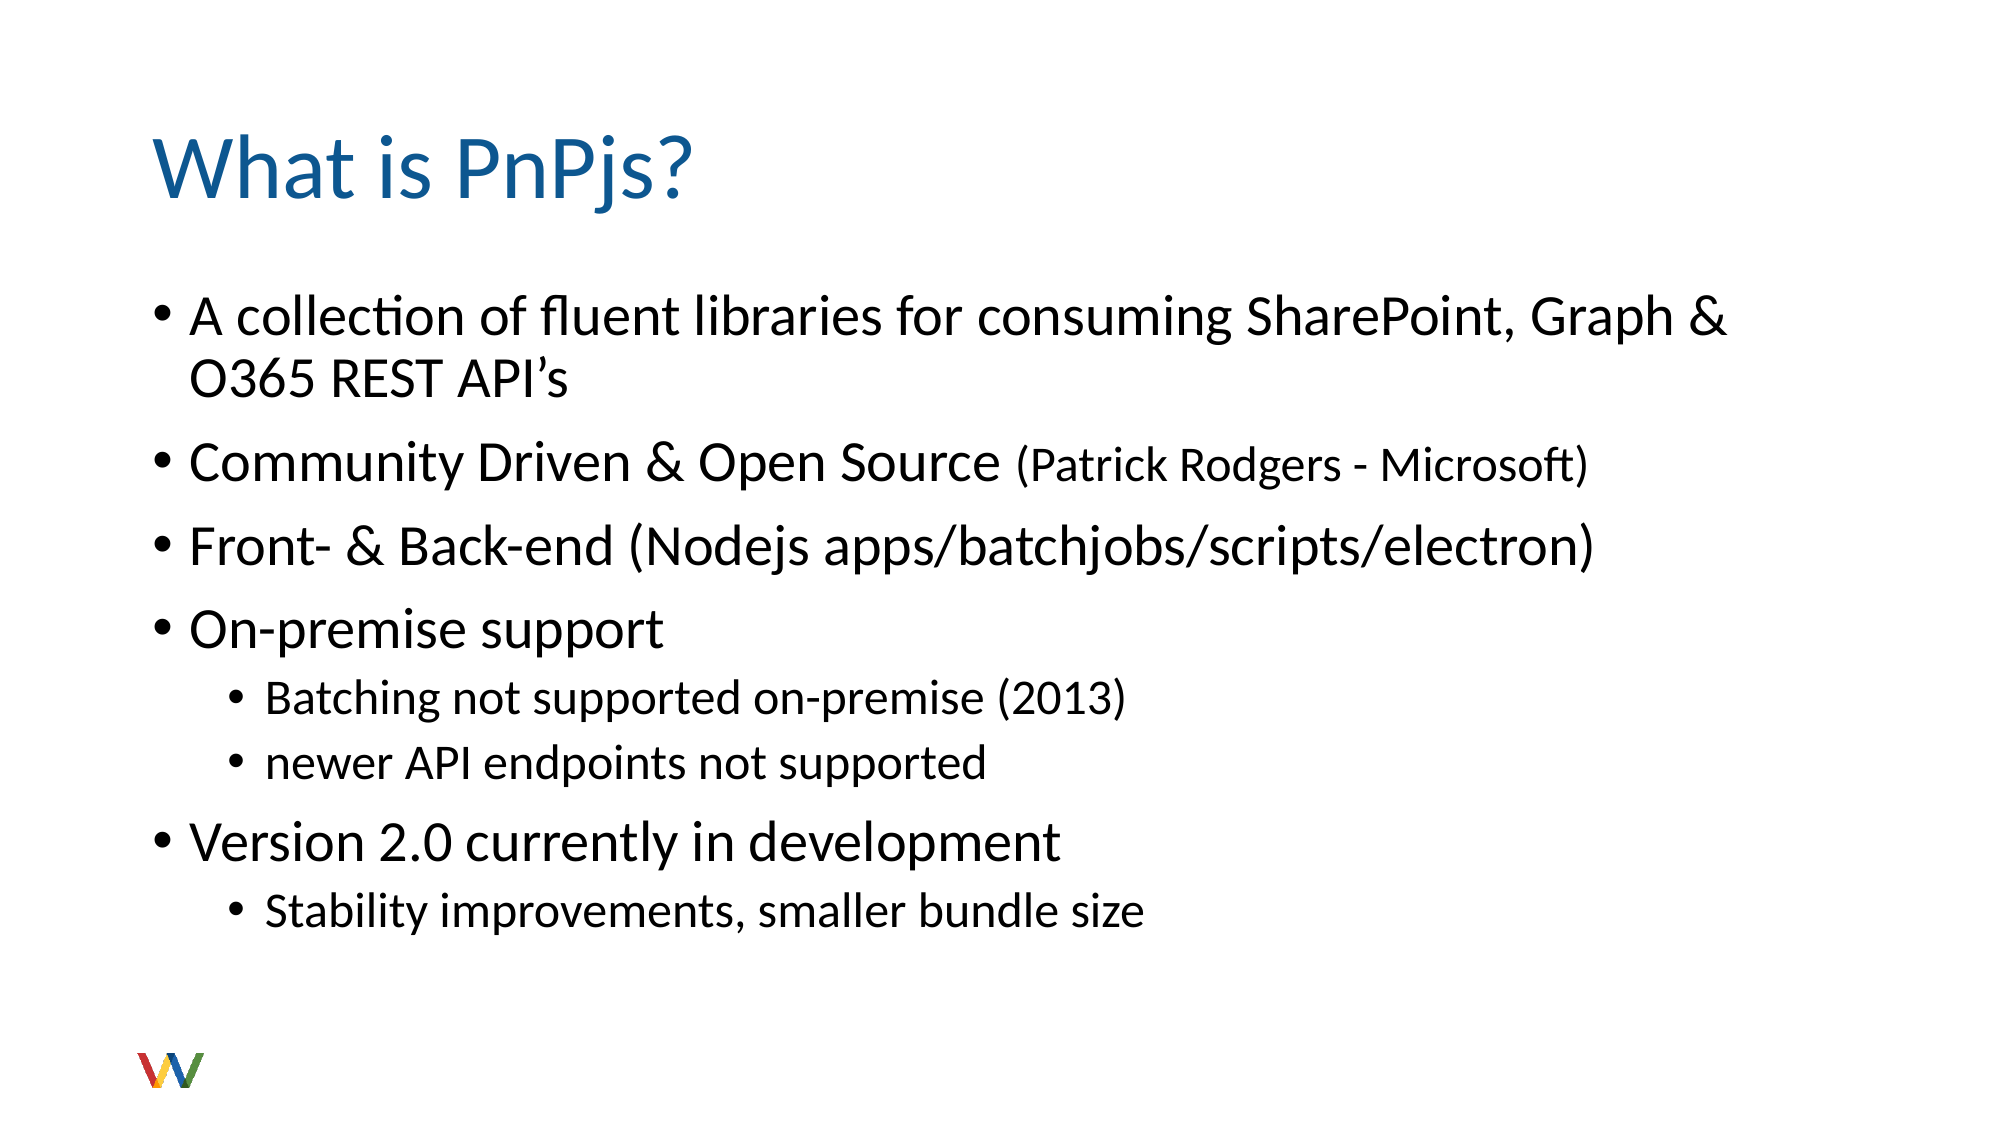

# What is PnPjs?
A collection of fluent libraries for consuming SharePoint, Graph & O365 REST API’s
Community Driven & Open Source (Patrick Rodgers - Microsoft)
Front- & Back-end (Nodejs apps/batchjobs/scripts/electron)
On-premise support
Batching not supported on-premise (2013)
newer API endpoints not supported
Version 2.0 currently in development
Stability improvements, smaller bundle size